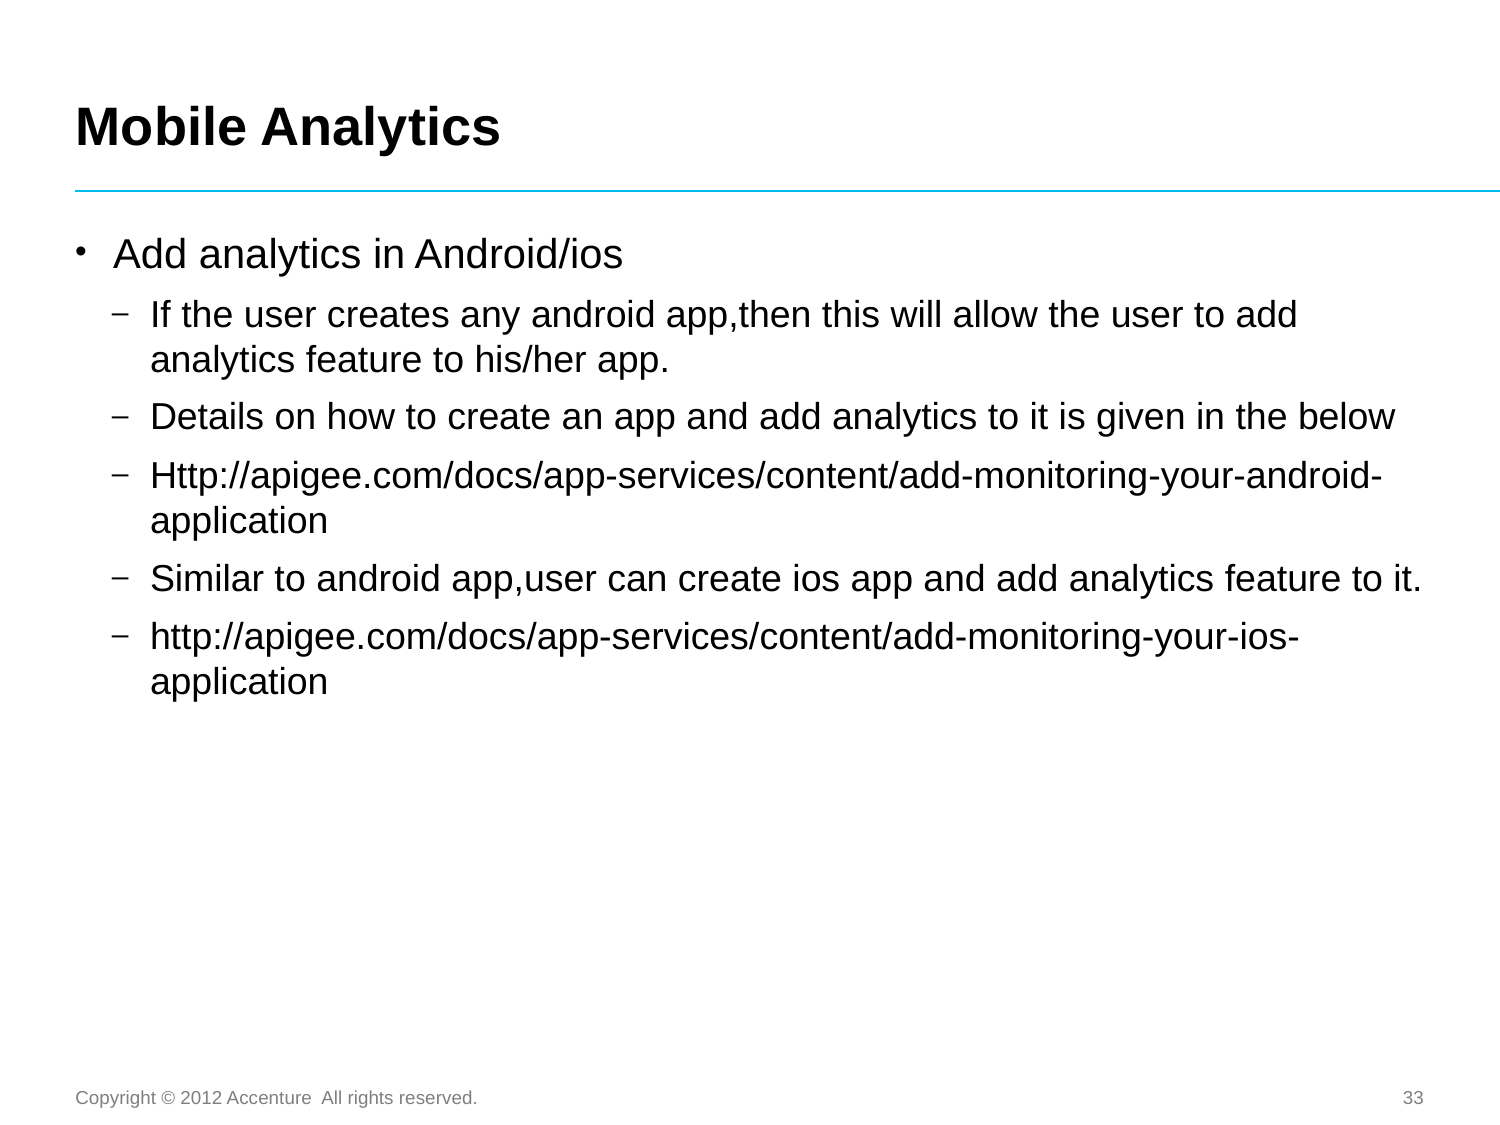

# Mobile Analytics
Add analytics in Android/ios
If the user creates any android app,then this will allow the user to add analytics feature to his/her app.
Details on how to create an app and add analytics to it is given in the below
Http://apigee.com/docs/app-services/content/add-monitoring-your-android-application
Similar to android app,user can create ios app and add analytics feature to it.
http://apigee.com/docs/app-services/content/add-monitoring-your-ios-application